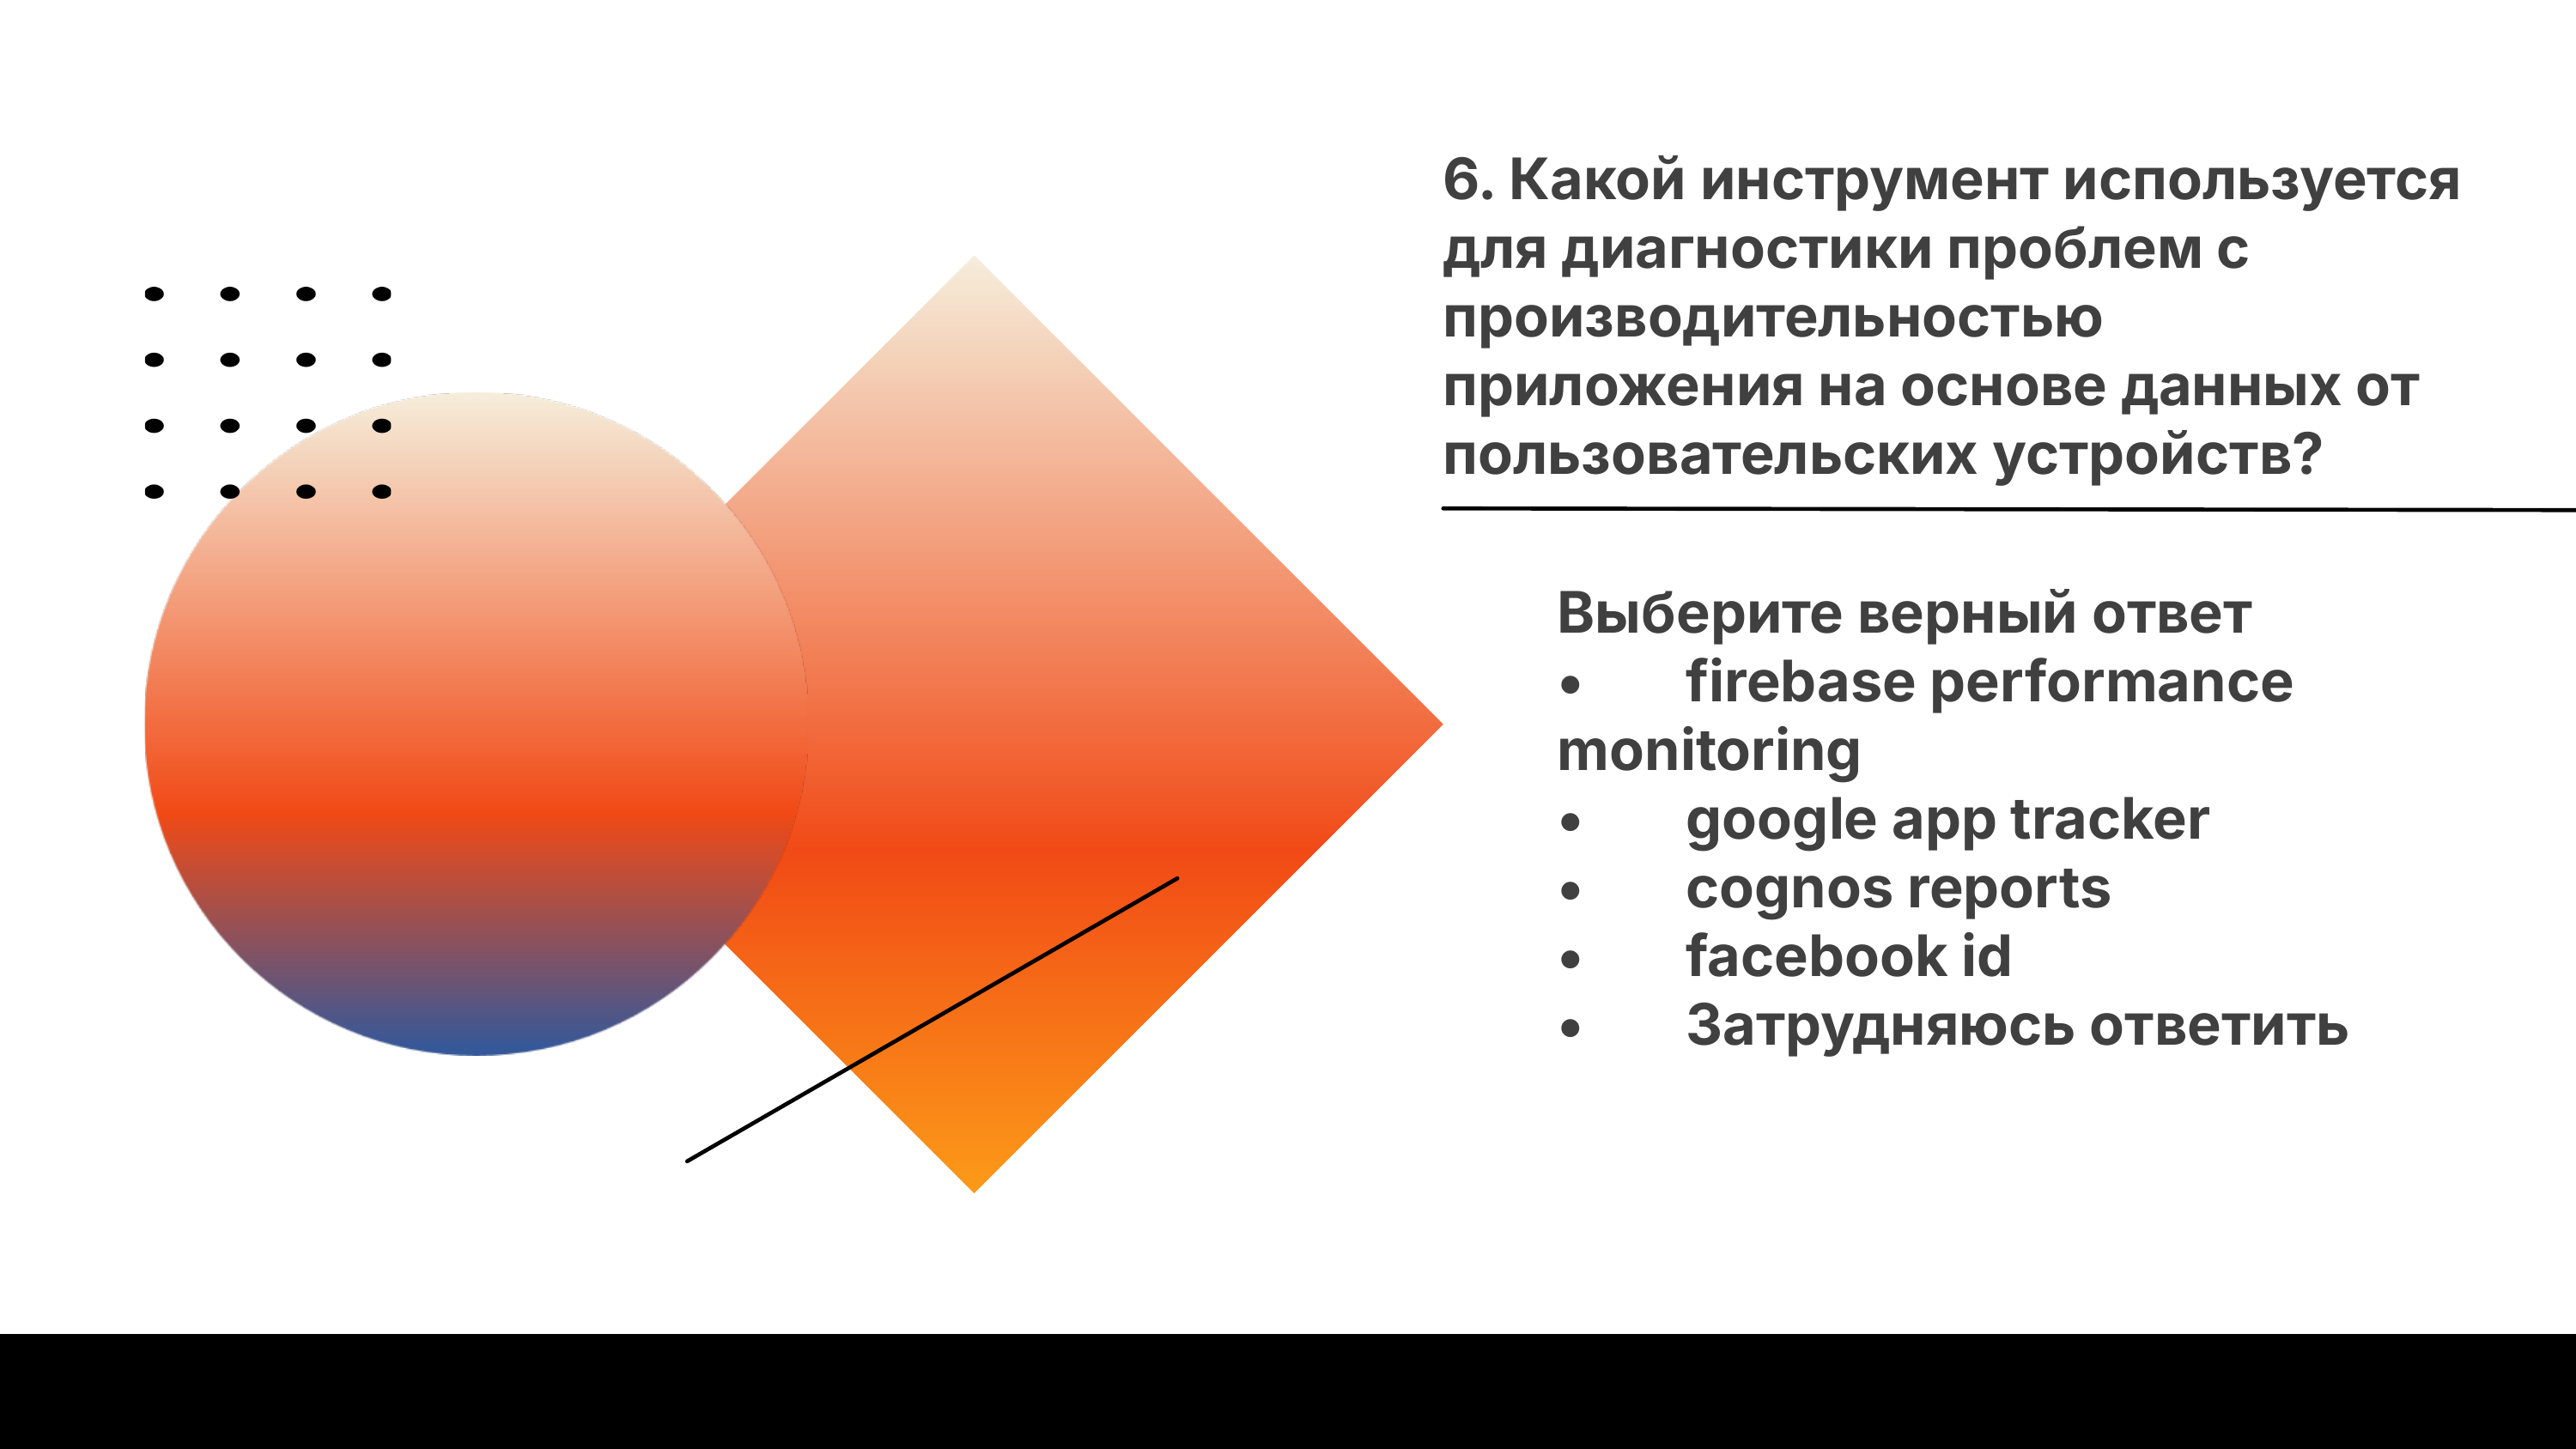

6. Какой инструмент используется для диагностики проблем с производительностью приложения на основе данных от пользовательских устройств?

Выберите верный ответ
•	firebase performance monitoring
•	google app tracker
•	cognos reports
•	facebook id
•	Затрудняюсь ответить